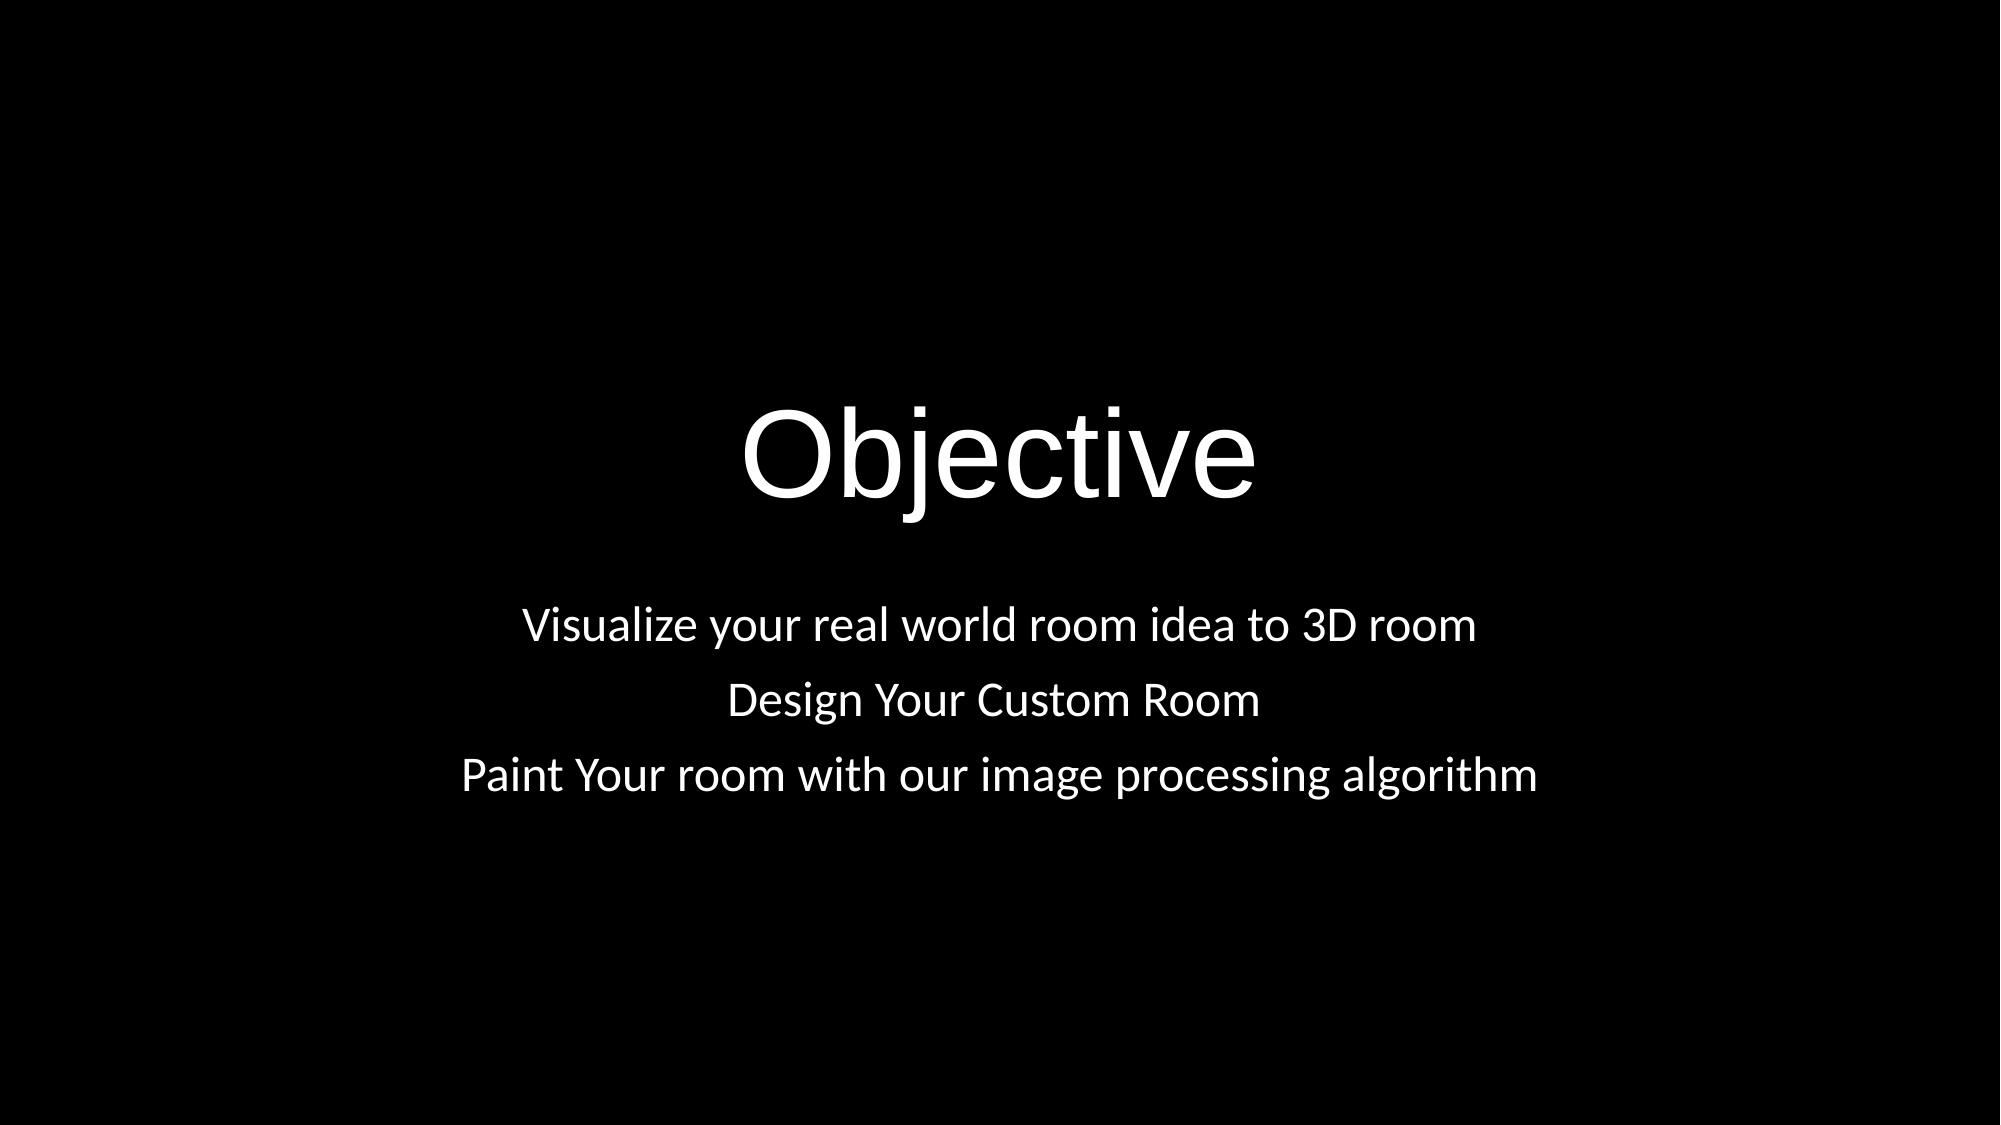

# Objective
Visualize your real world room idea to 3D room
Design Your Custom Room
Paint Your room with our image processing algorithm